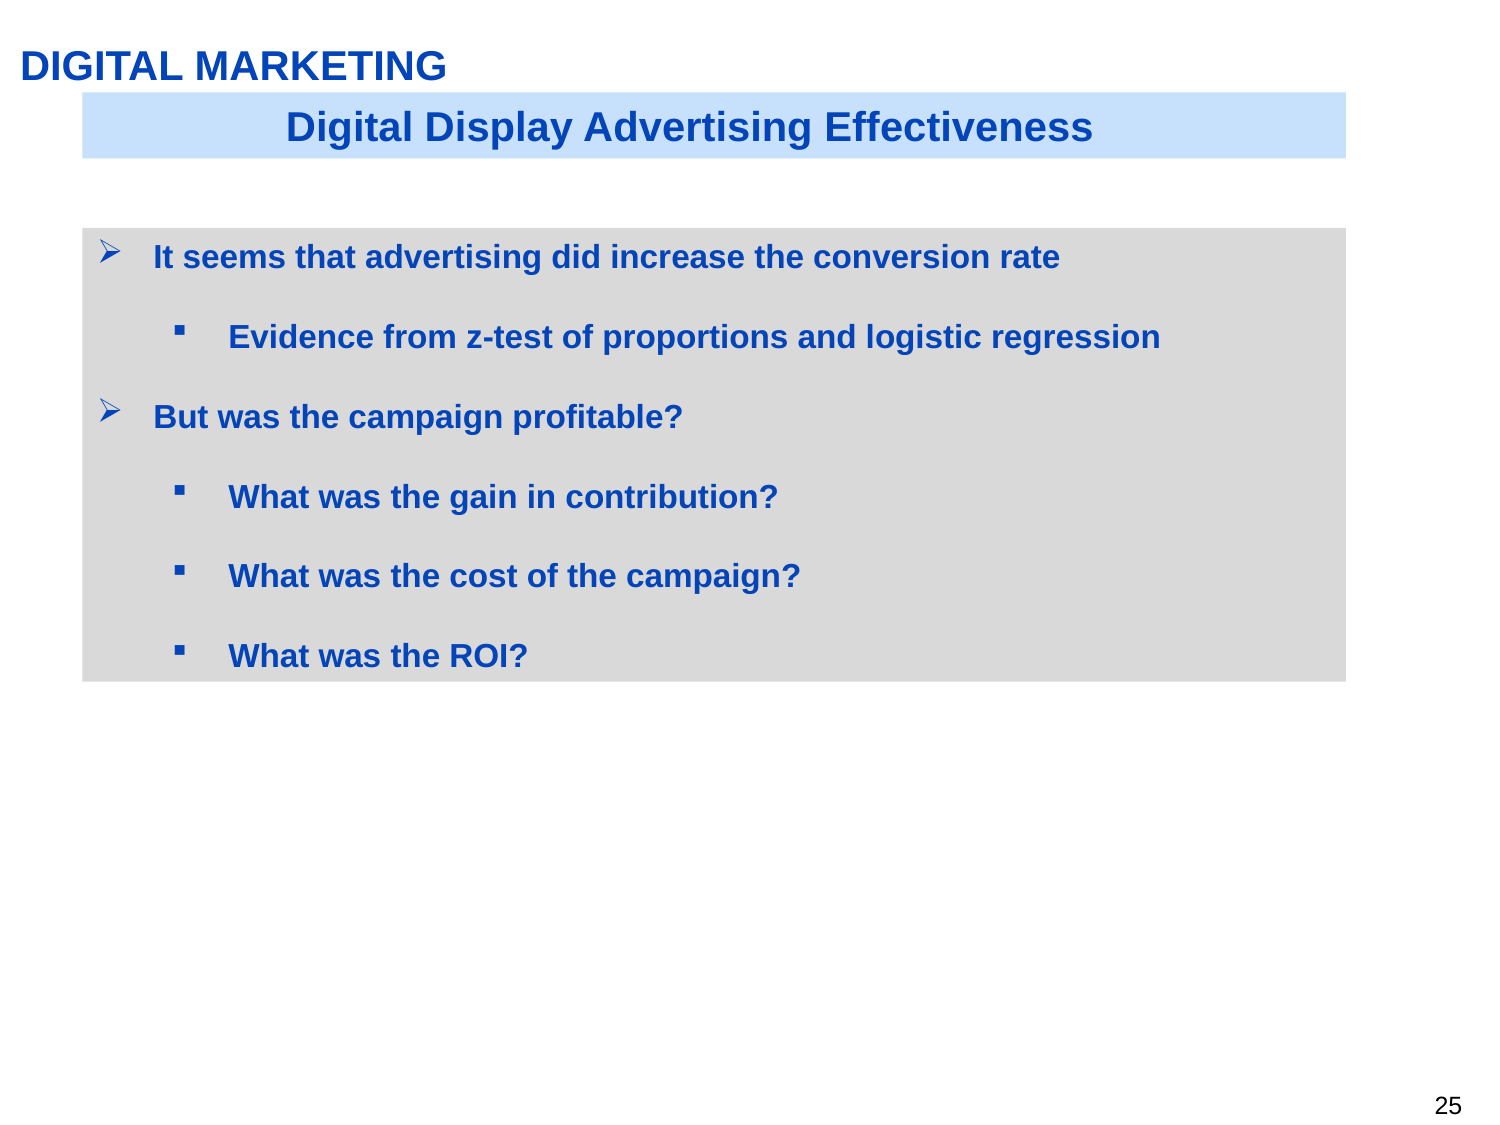

# DIGITAL MARKETING

Digital Display Advertising Effectiveness
It seems that advertising did increase the conversion rate

Evidence from z-test of proportions and logistic regression

But was the campaign profitable?

What was the gain in contribution?

What was the cost of the campaign?

What was the ROI?
25